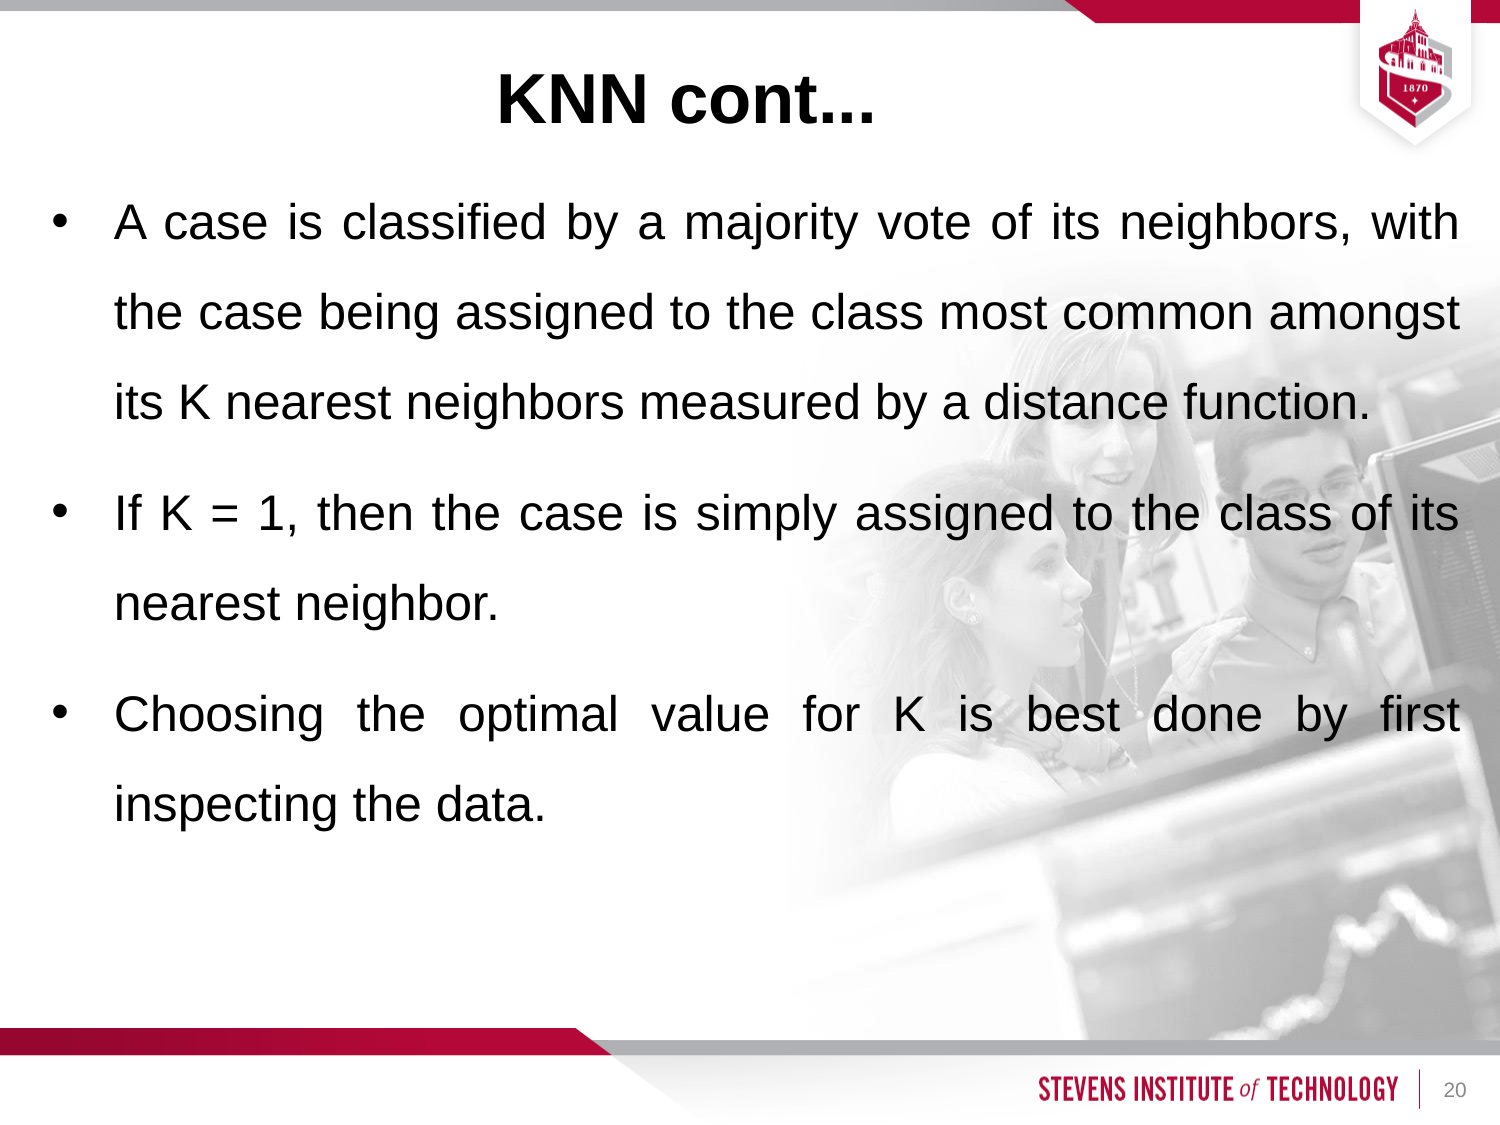

# KNN cont...
A case is classified by a majority vote of its neighbors, with the case being assigned to the class most common amongst its K nearest neighbors measured by a distance function.
If K = 1, then the case is simply assigned to the class of its nearest neighbor.
Choosing the optimal value for K is best done by first inspecting the data.

20